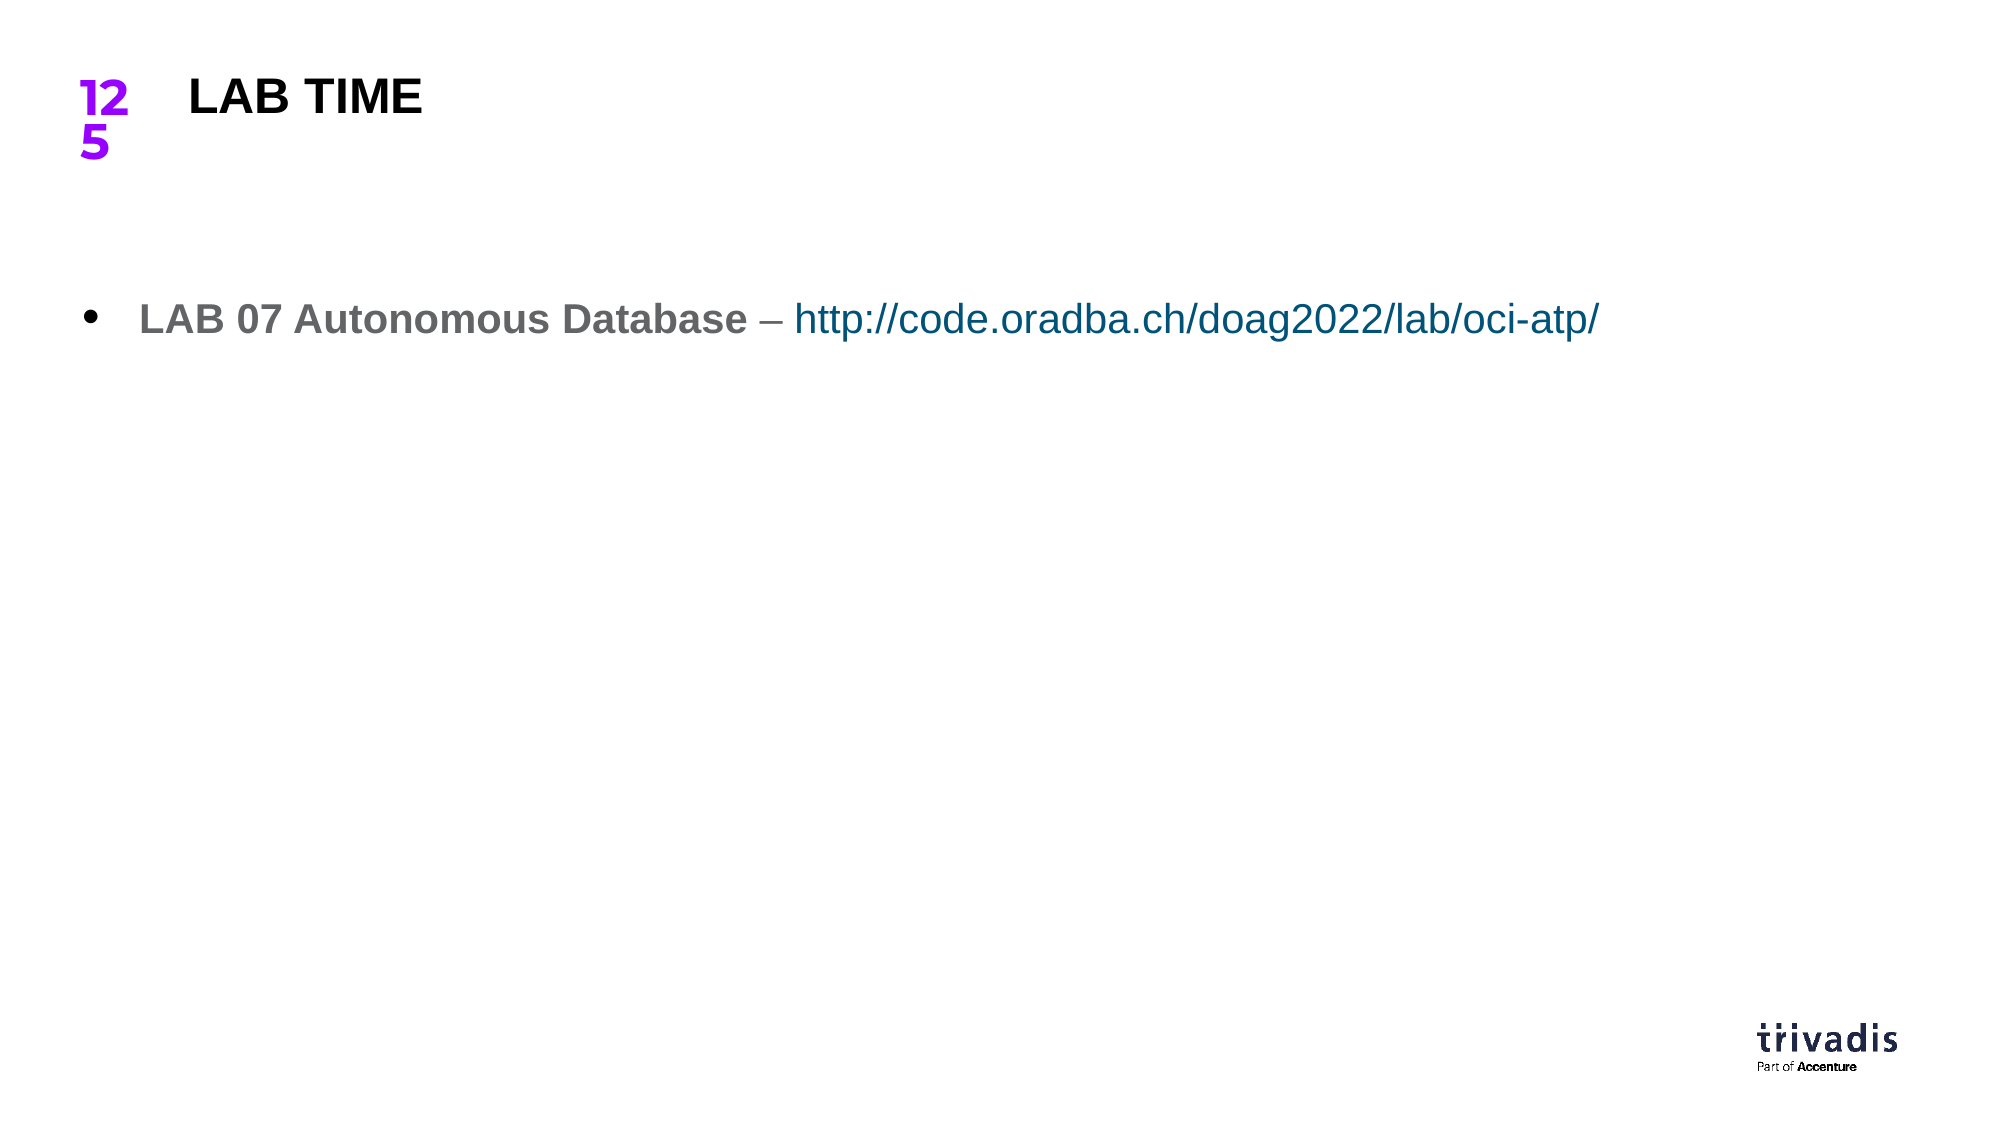

# Lab time
LAB 07 Autonomous Database – http://code.oradba.ch/doag2022/lab/oci-atp/